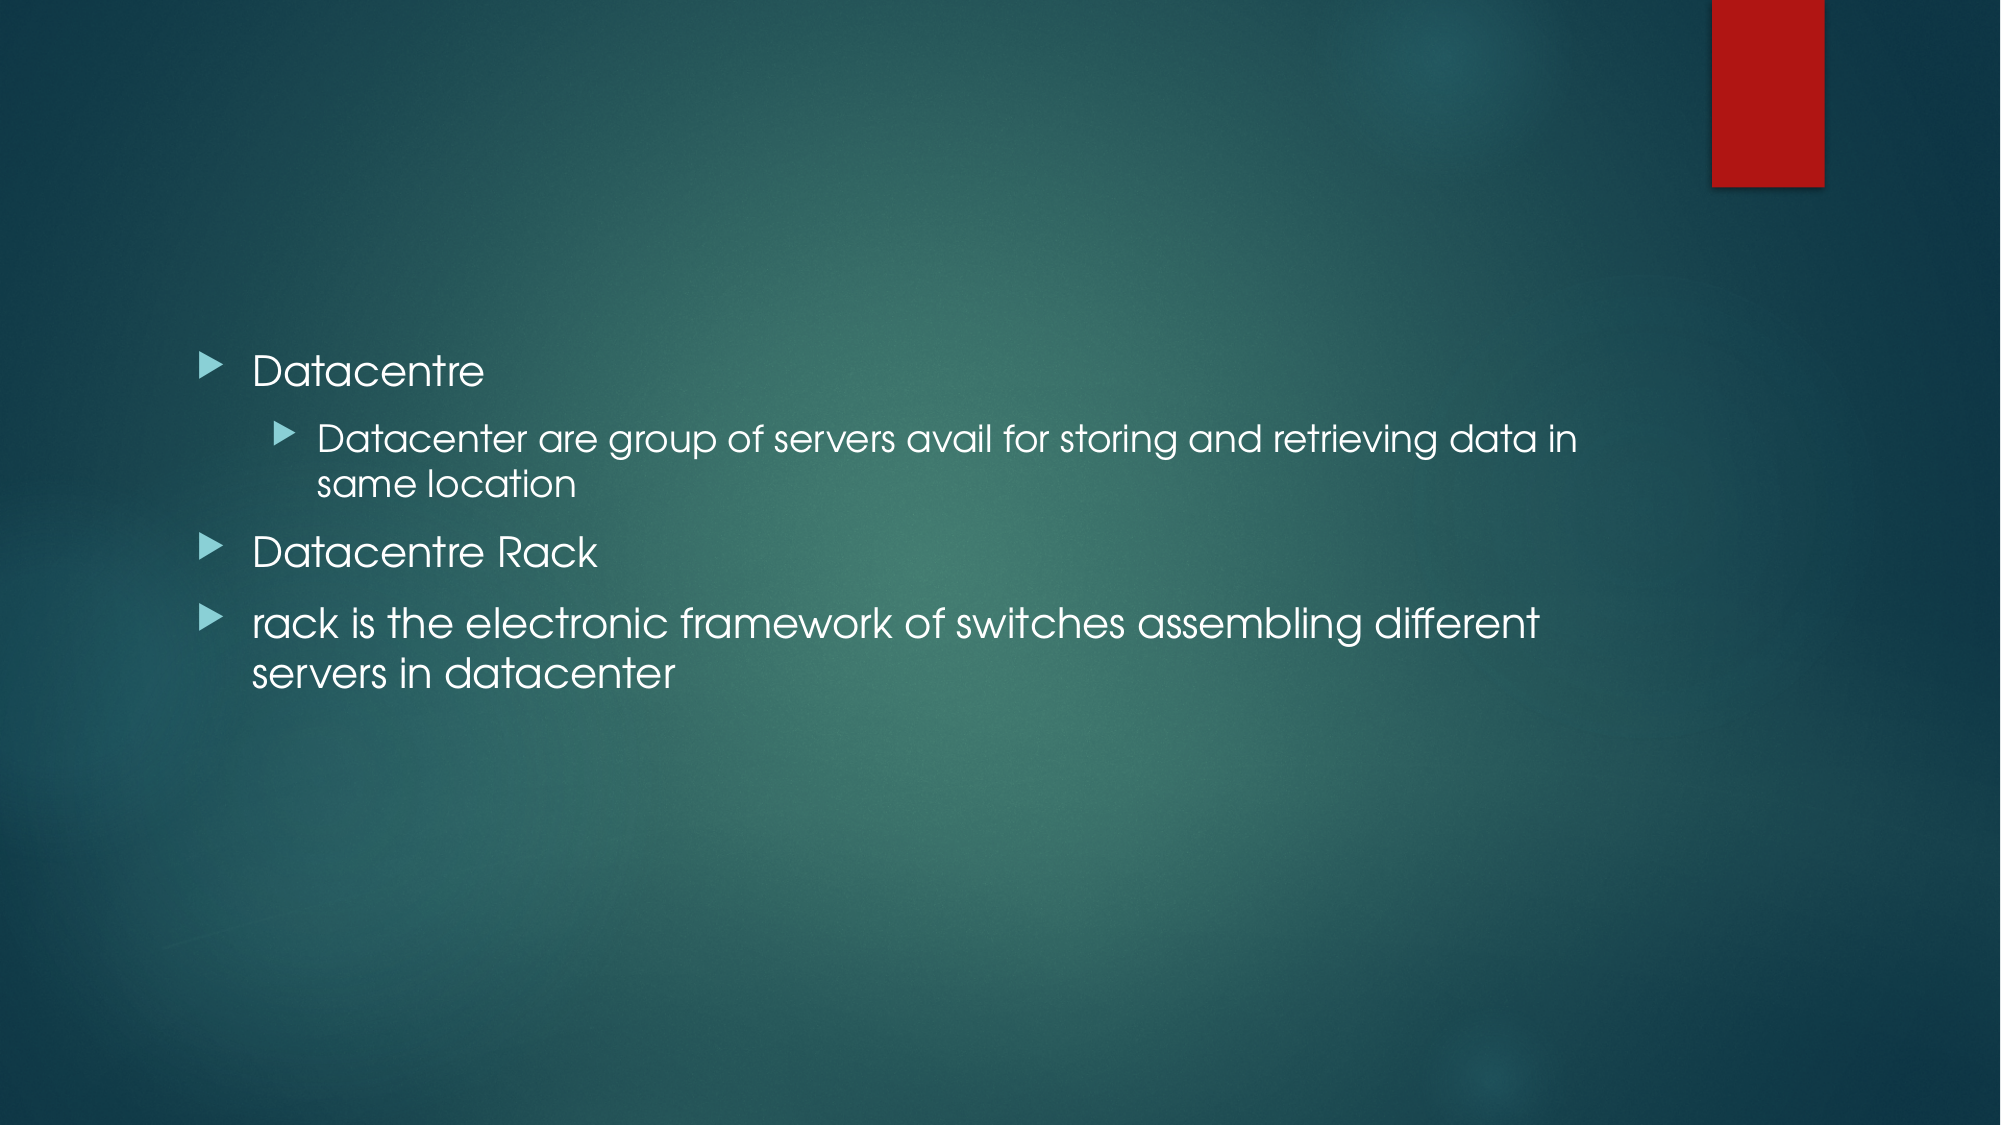

#
Datacentre
Datacenter are group of servers avail for storing and retrieving data in same location
Datacentre Rack
rack is the electronic framework of switches assembling different servers in datacenter